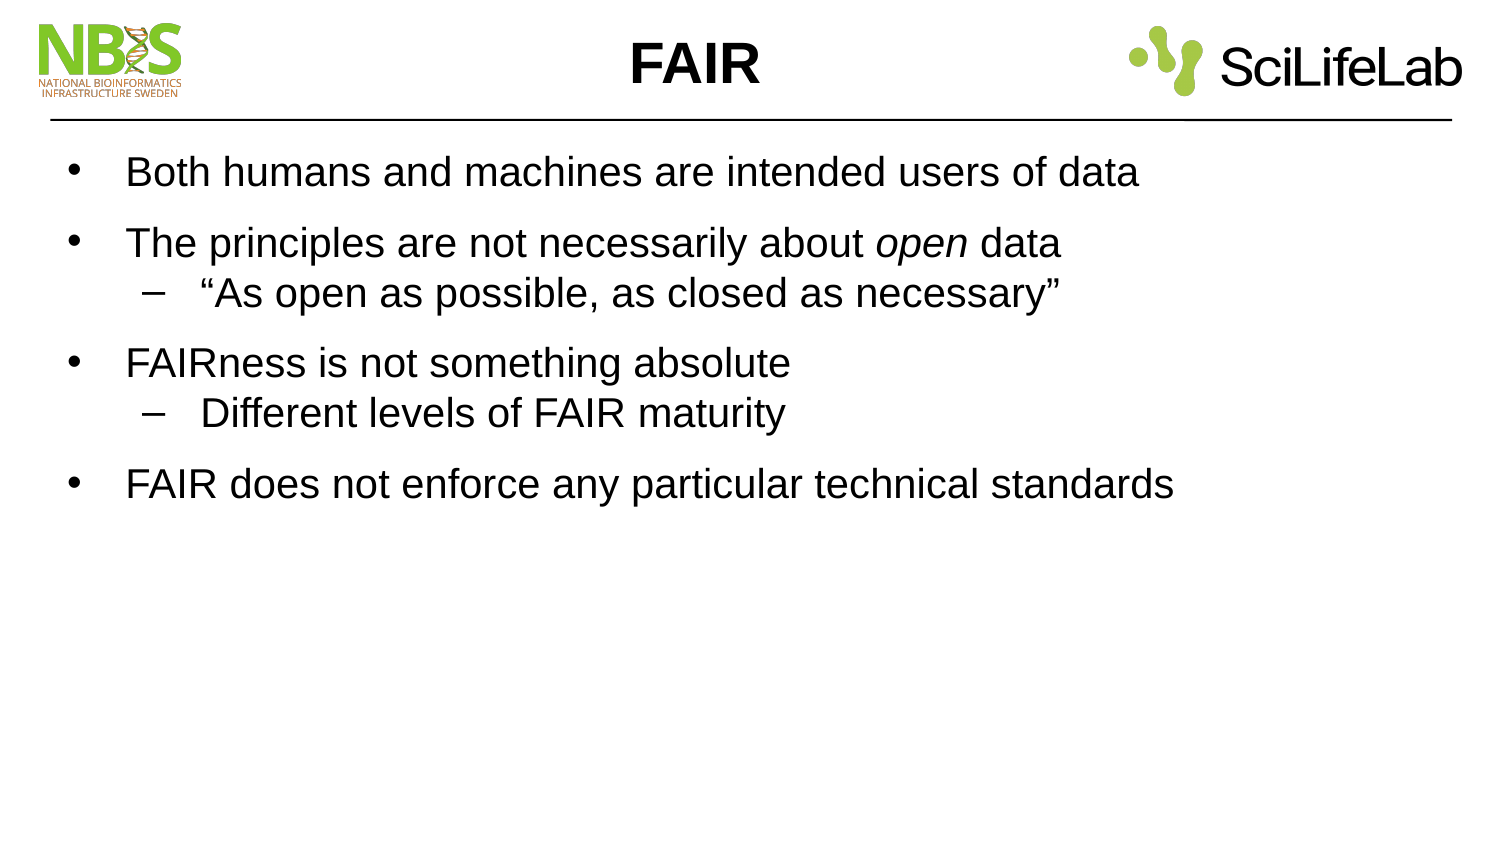

# FAIR
Both humans and machines are intended users of data
The principles are not necessarily about open data
“As open as possible, as closed as necessary”
FAIRness is not something absolute
Different levels of FAIR maturity
FAIR does not enforce any particular technical standards